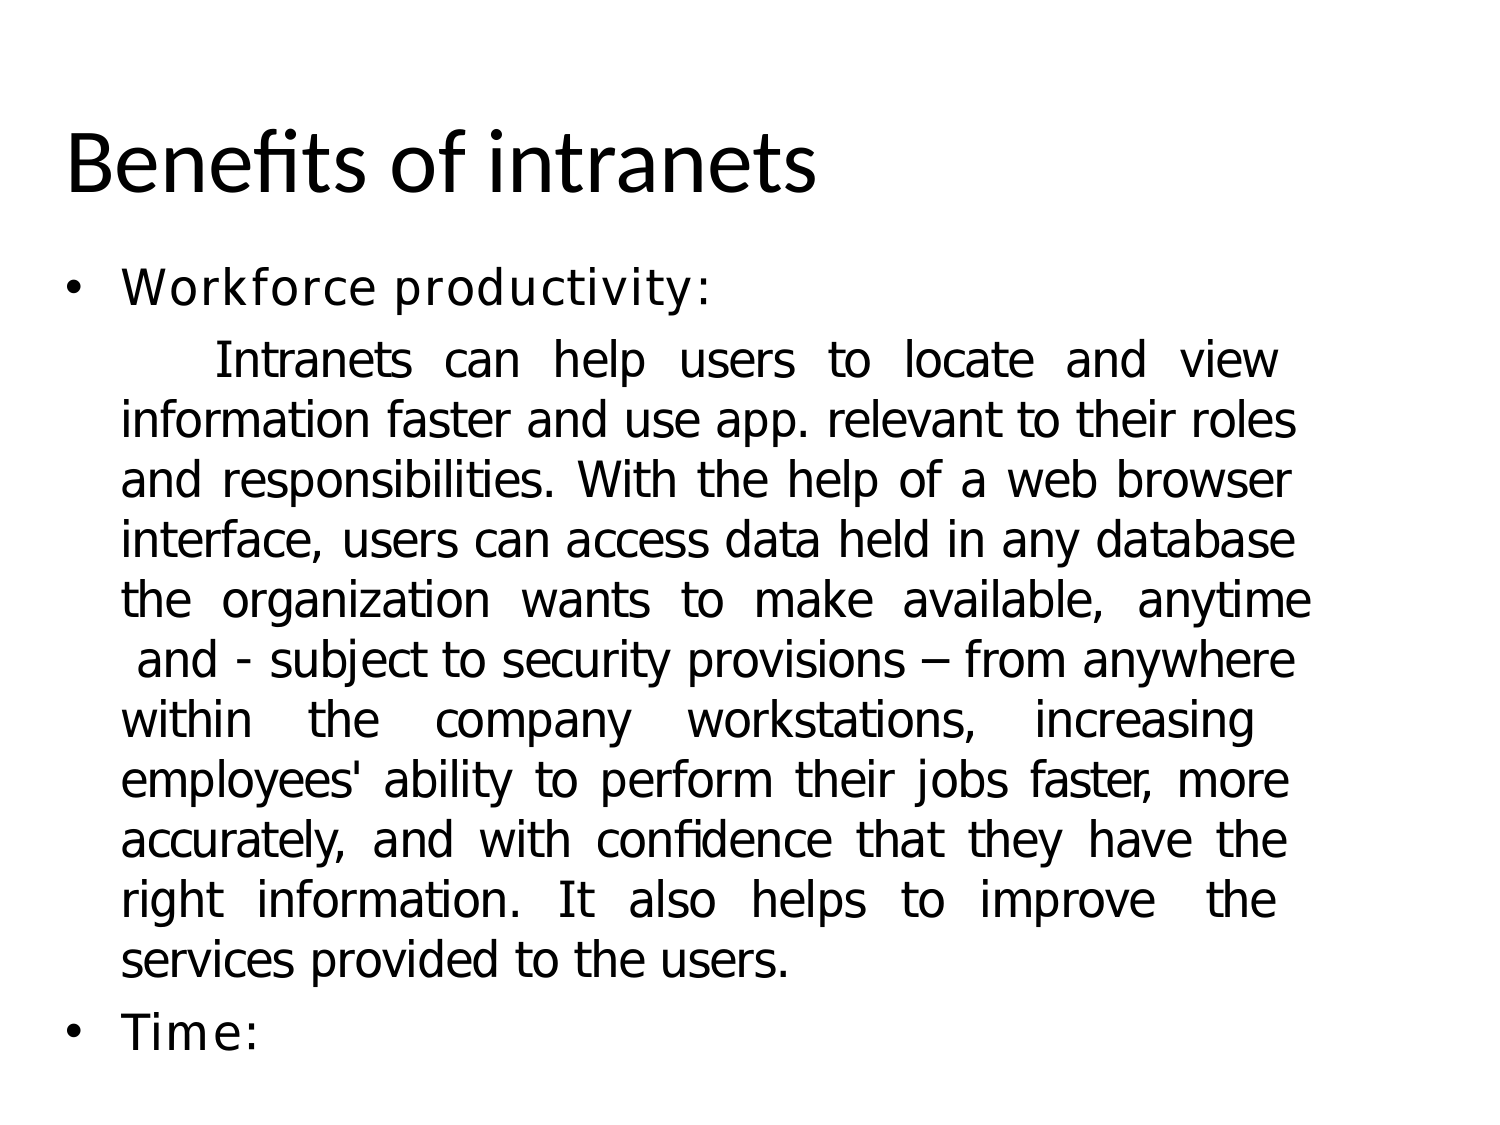

# Benefits of intranets
Workforce productivity:
Intranets can help users to locate and view  information faster and use app. relevant to their roles  and responsibilities. With the help of a web browser  interface, users can access data held in any database  the organization wants to make available, anytime  and - subject to security provisions – from anywhere  within the company workstations, increasing  employees' ability to perform their jobs faster, more  accurately, and with confidence that they have the  right information. It also helps to improve the  services provided to the users.
Time: